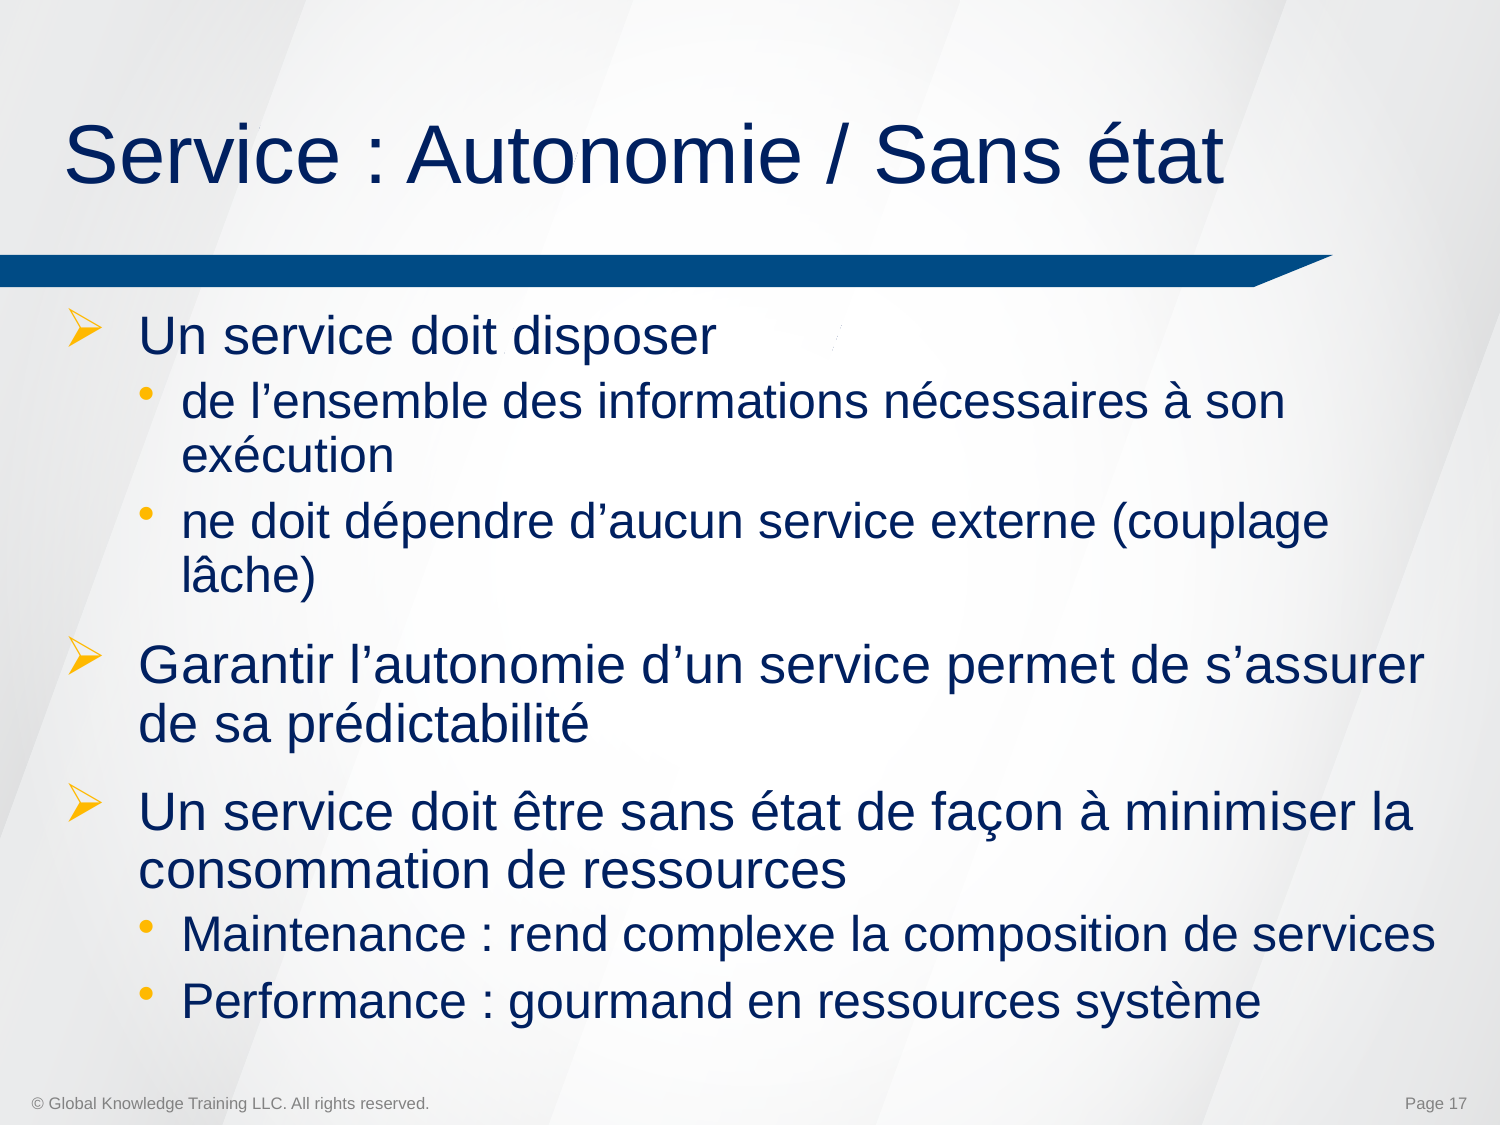

# Service : Autonomie / Sans état
Un service doit disposer
de l’ensemble des informations nécessaires à son exécution
ne doit dépendre d’aucun service externe (couplage lâche)
Garantir l’autonomie d’un service permet de s’assurer de sa prédictabilité
Un service doit être sans état de façon à minimiser la consommation de ressources
Maintenance : rend complexe la composition de services
Performance : gourmand en ressources système